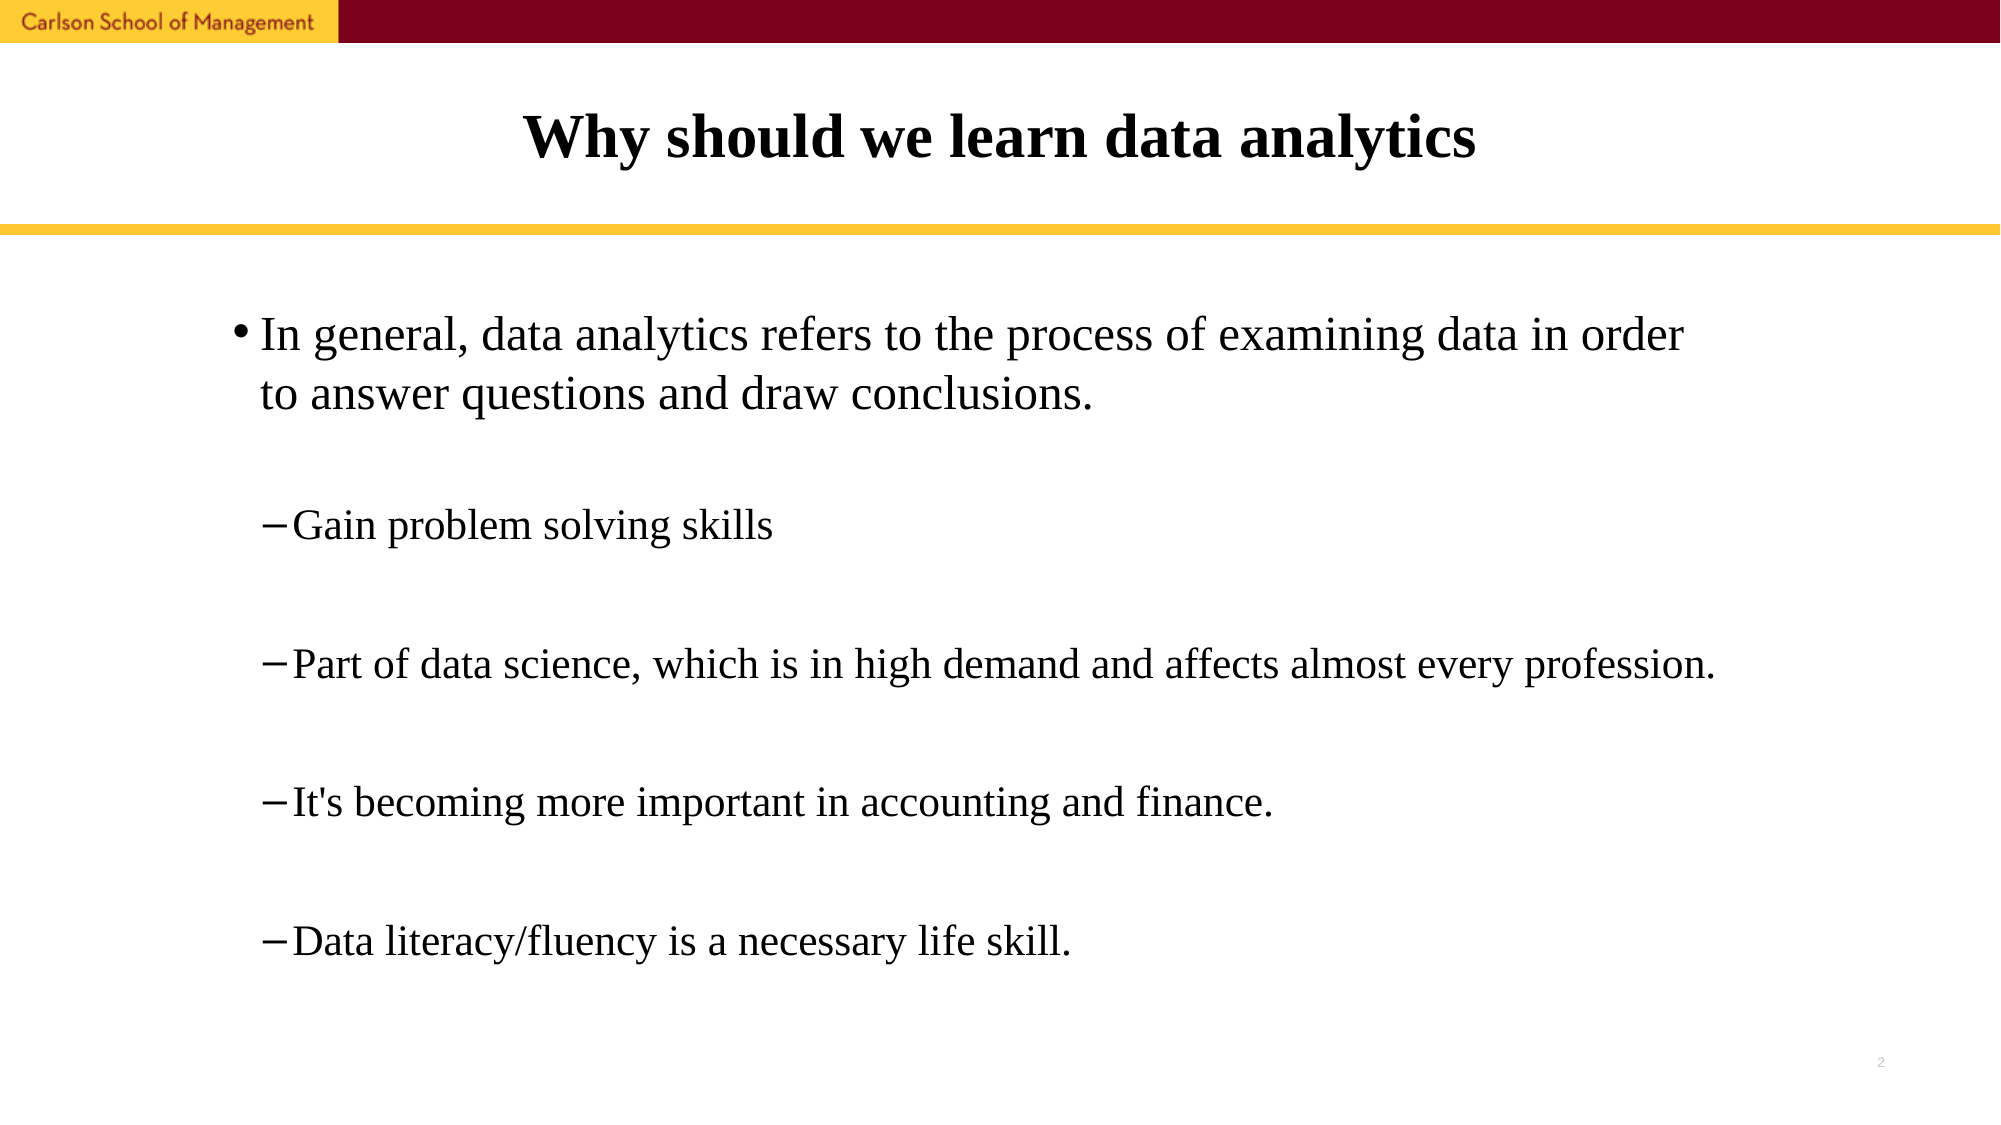

# Why should we learn data analytics
In general, data analytics refers to the process of examining data in order to answer questions and draw conclusions.

Gain problem solving skills

Part of data science, which is in high demand and affects almost every profession.

It's becoming more important in accounting and finance.

Data literacy/fluency is a necessary life skill.

2